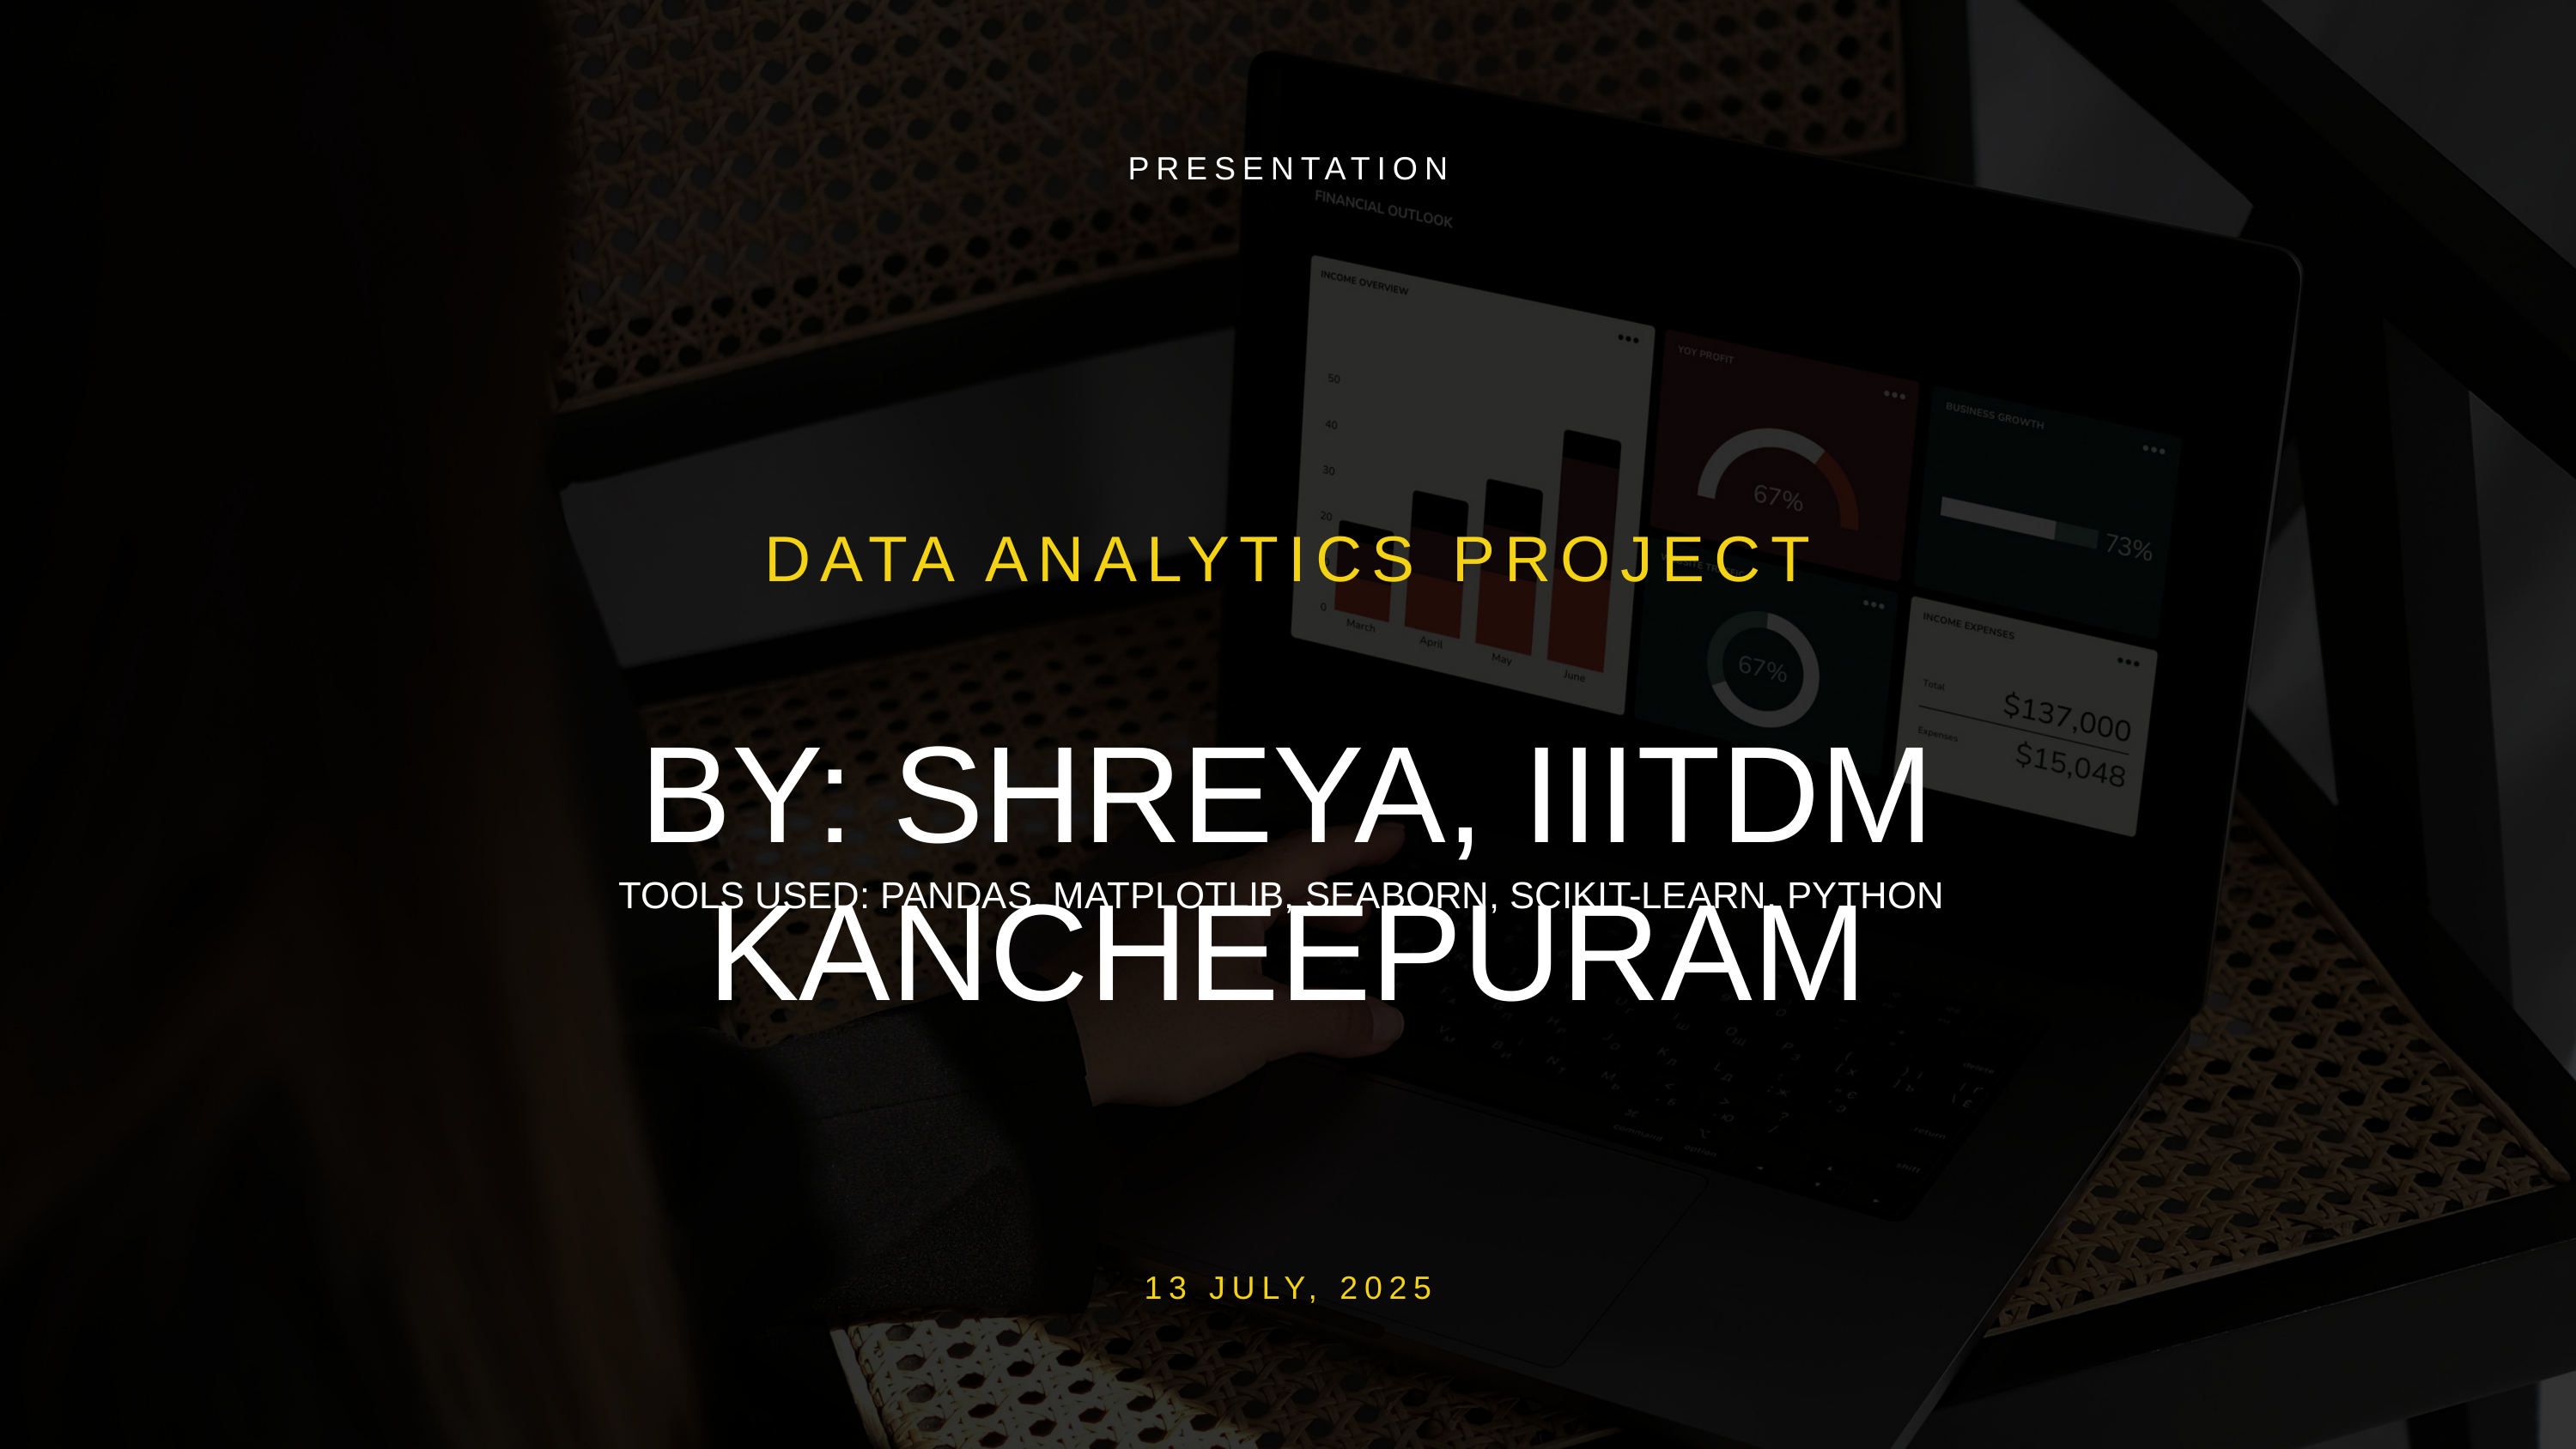

PRESENTATION
DATA ANALYTICS PROJECT
BY: SHREYA, IIITDM KANCHEEPURAM
TOOLS USED: PANDAS, MATPLOTLIB, SEABORN, SCIKIT-LEARN, PYTHON
13 JULY, 2025